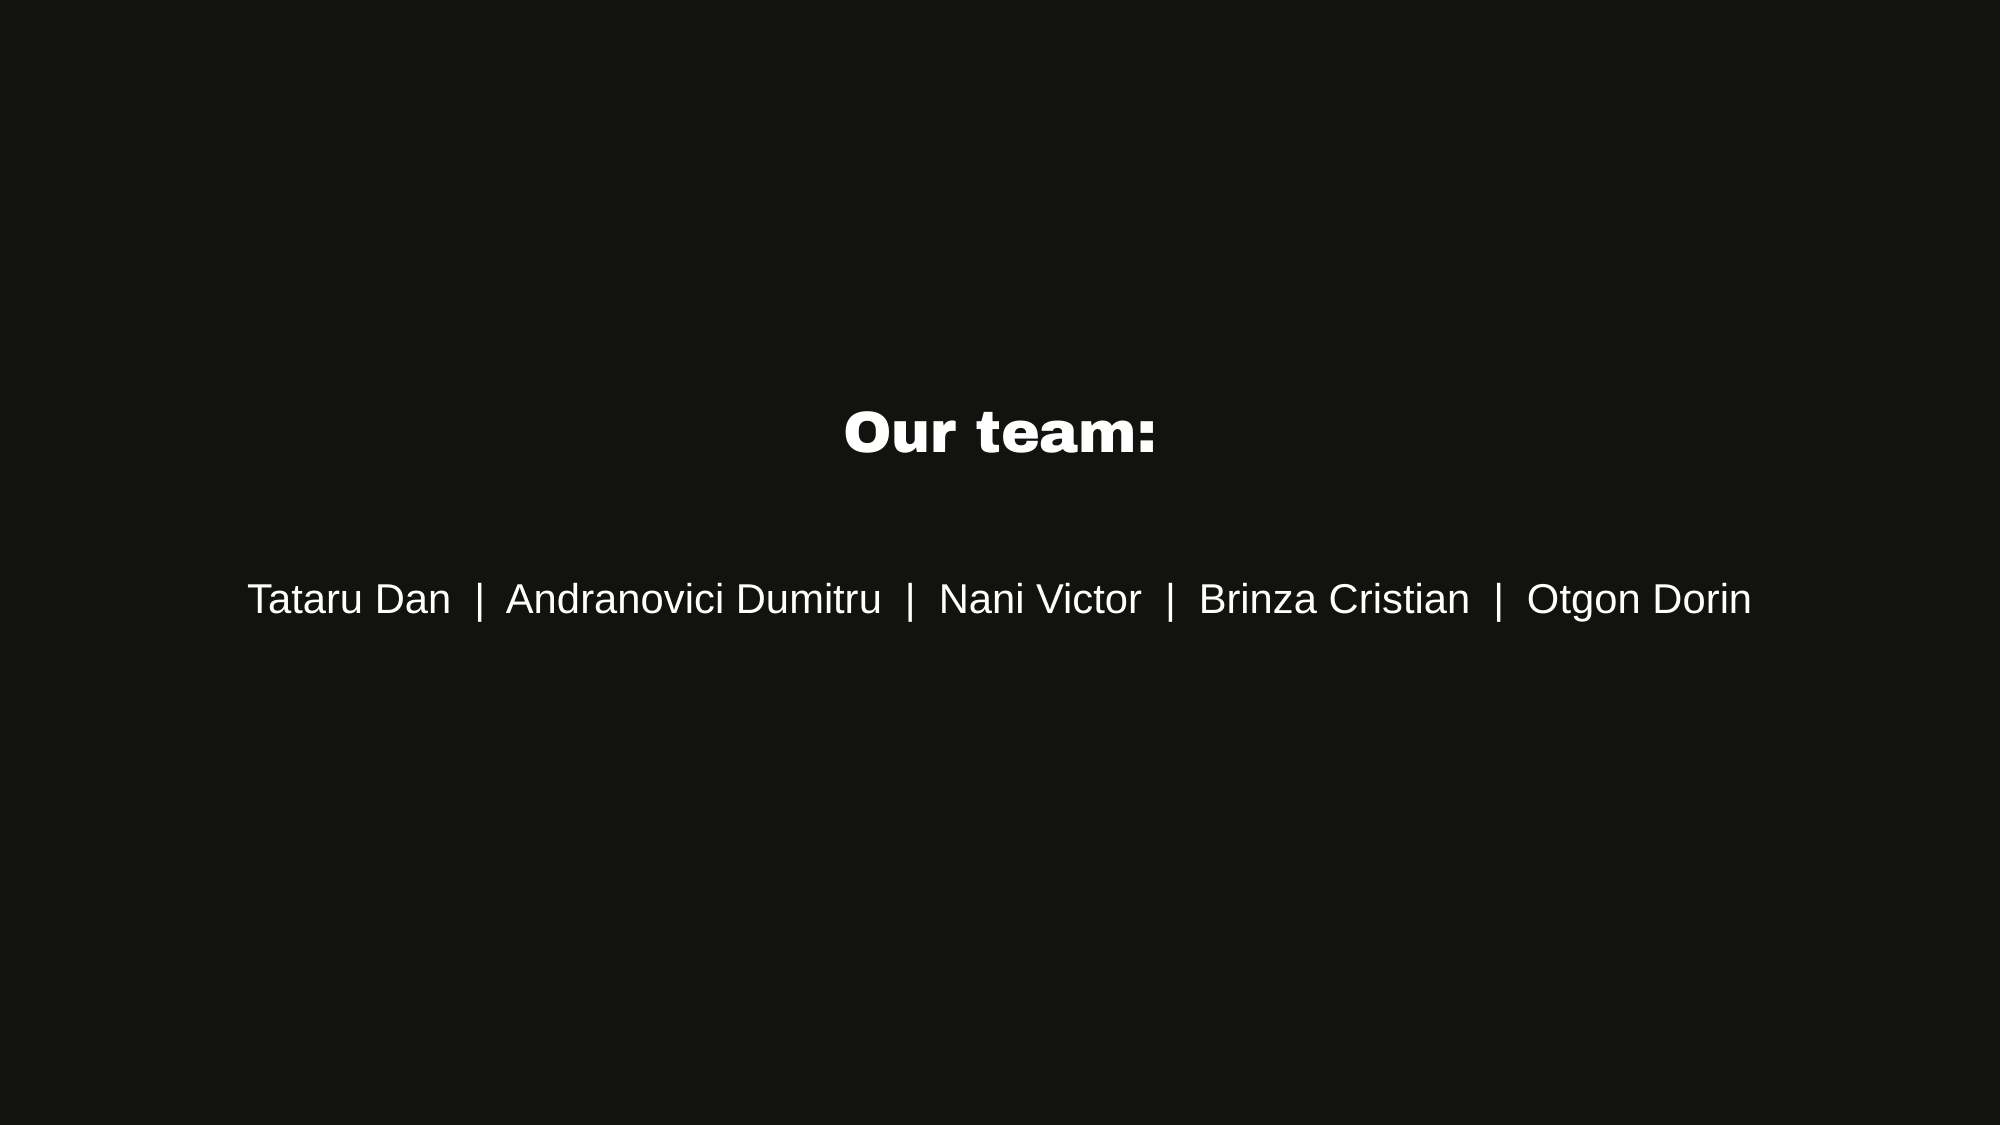

#
Our team:
Tataru Dan  |  Andranovici Dumitru  |  Nani Victor  |  Brinza Cristian  |  Otgon Dorin